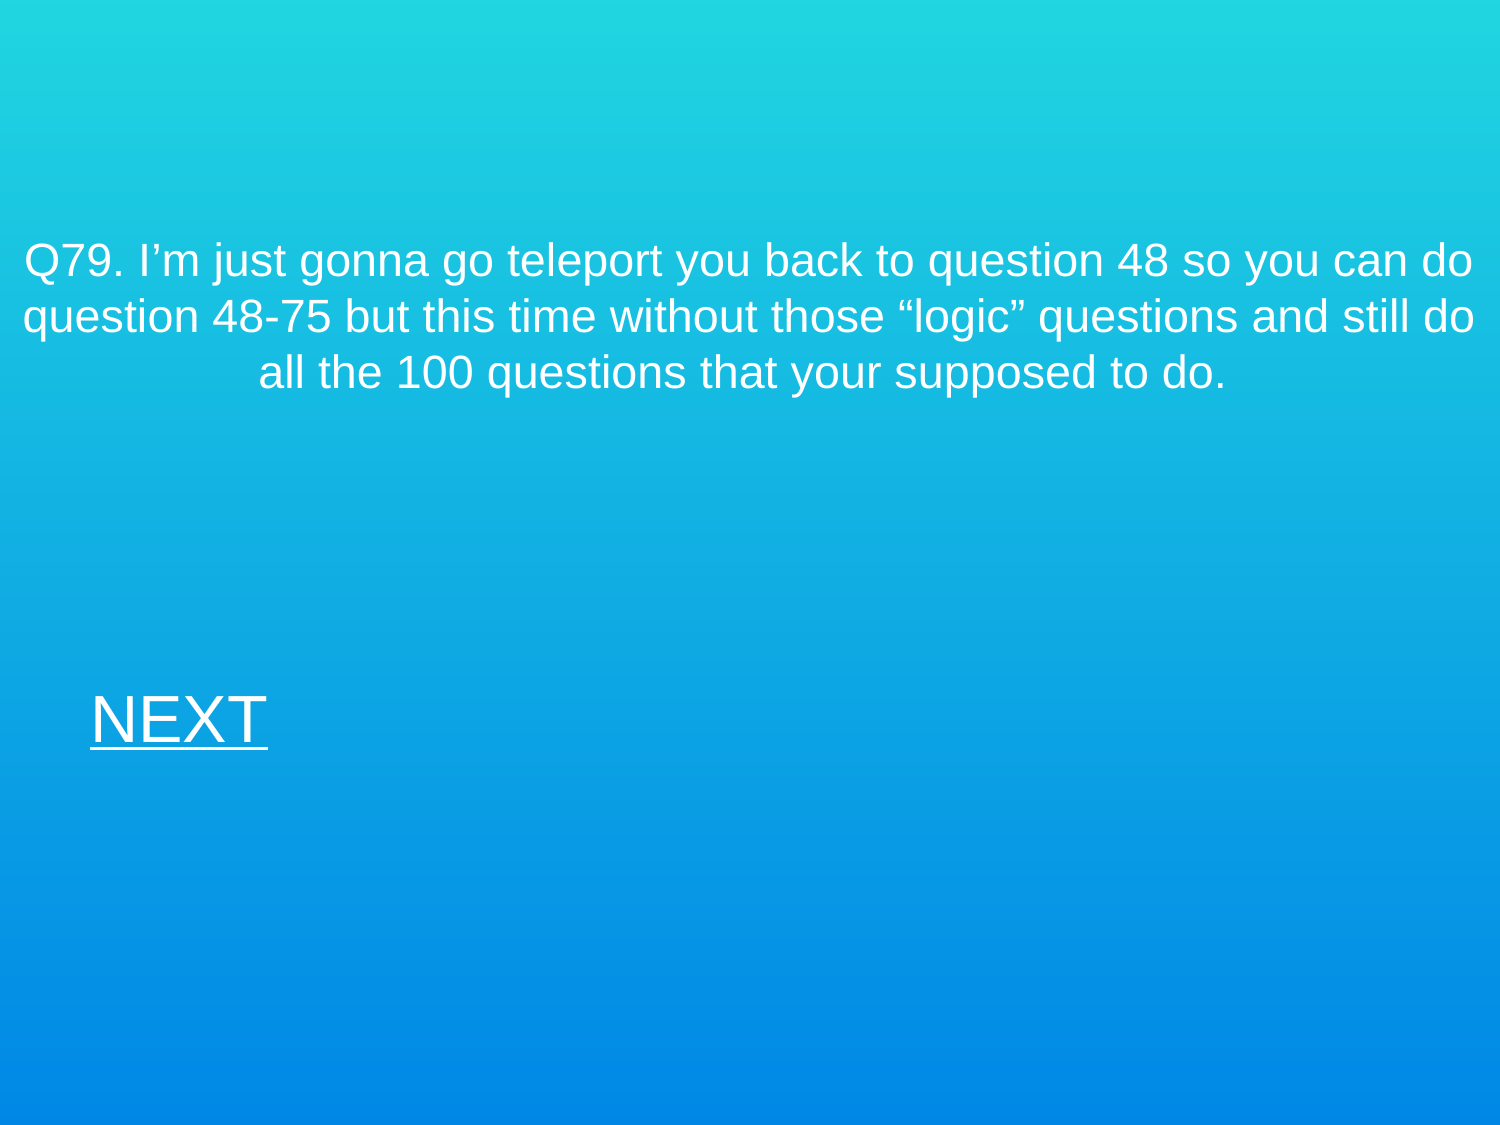

# Q79. I’m just gonna go teleport you back to question 48 so you can do question 48-75 but this time without those “logic” questions and still do all the 100 questions that your supposed to do.
NEXT